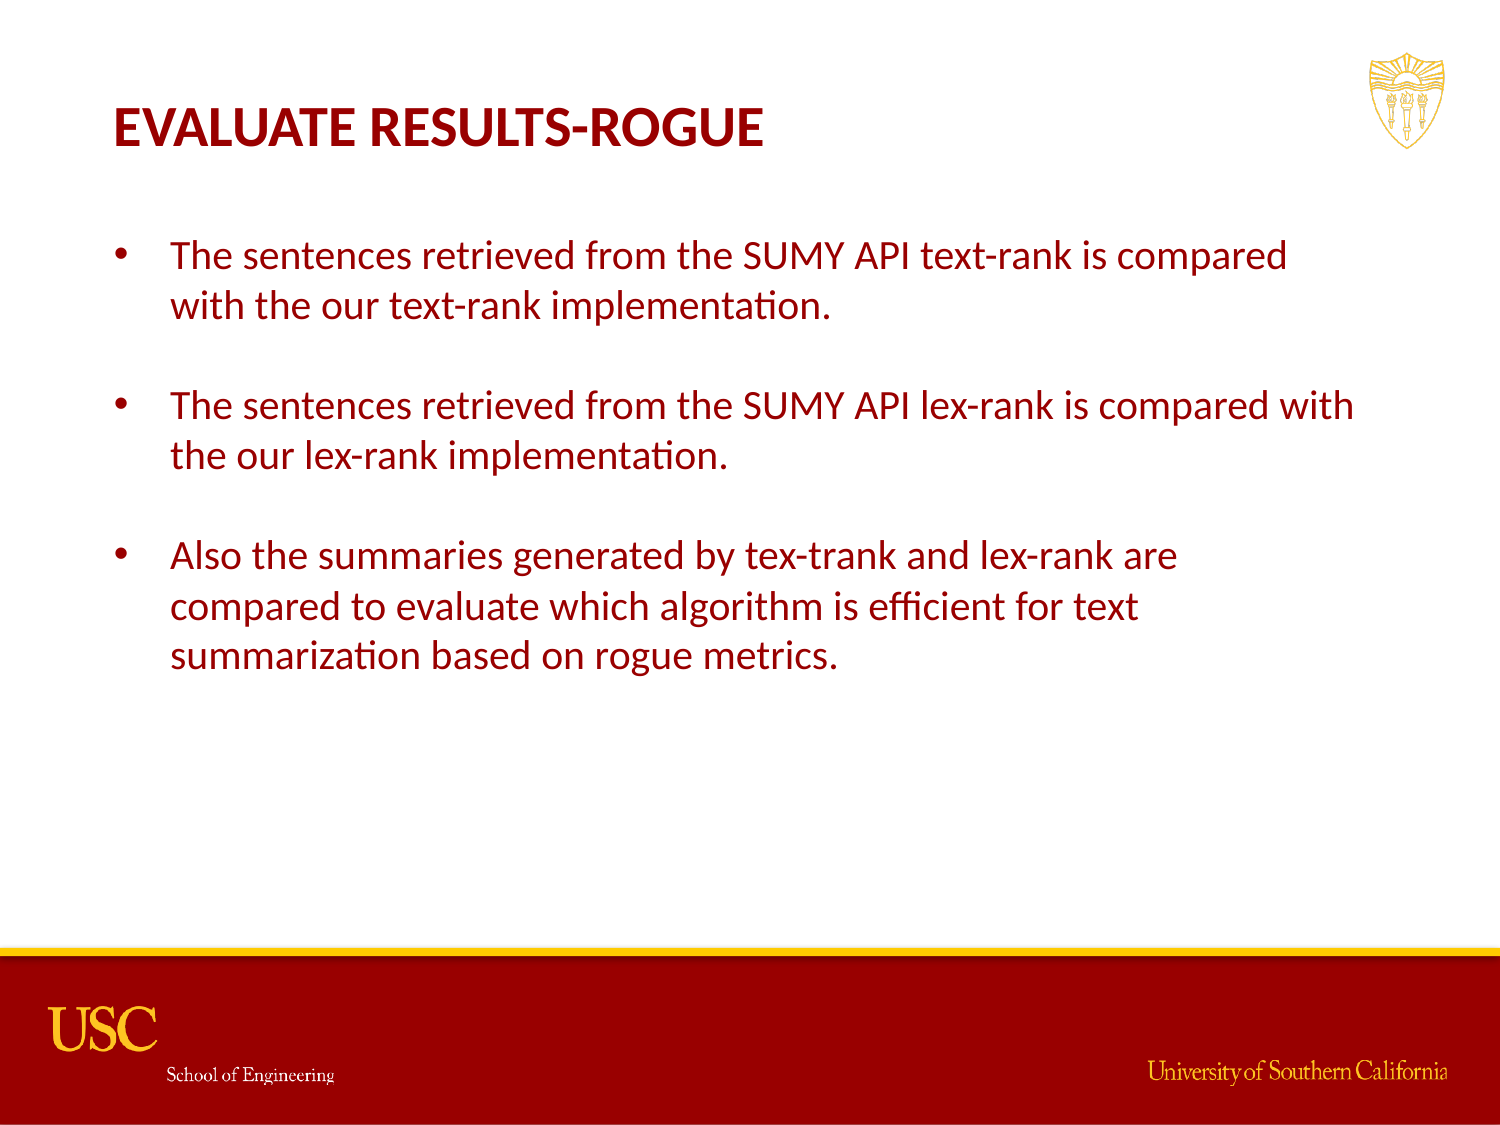

EVALUATE RESULTS-ROGUE

The sentences retrieved from the SUMY API text-rank is compared with the our text-rank implementation.

The sentences retrieved from the SUMY API lex-rank is compared with the our lex-rank implementation.

Also the summaries generated by tex-trank and lex-rank are compared to evaluate which algorithm is efficient for text summarization based on rogue metrics.